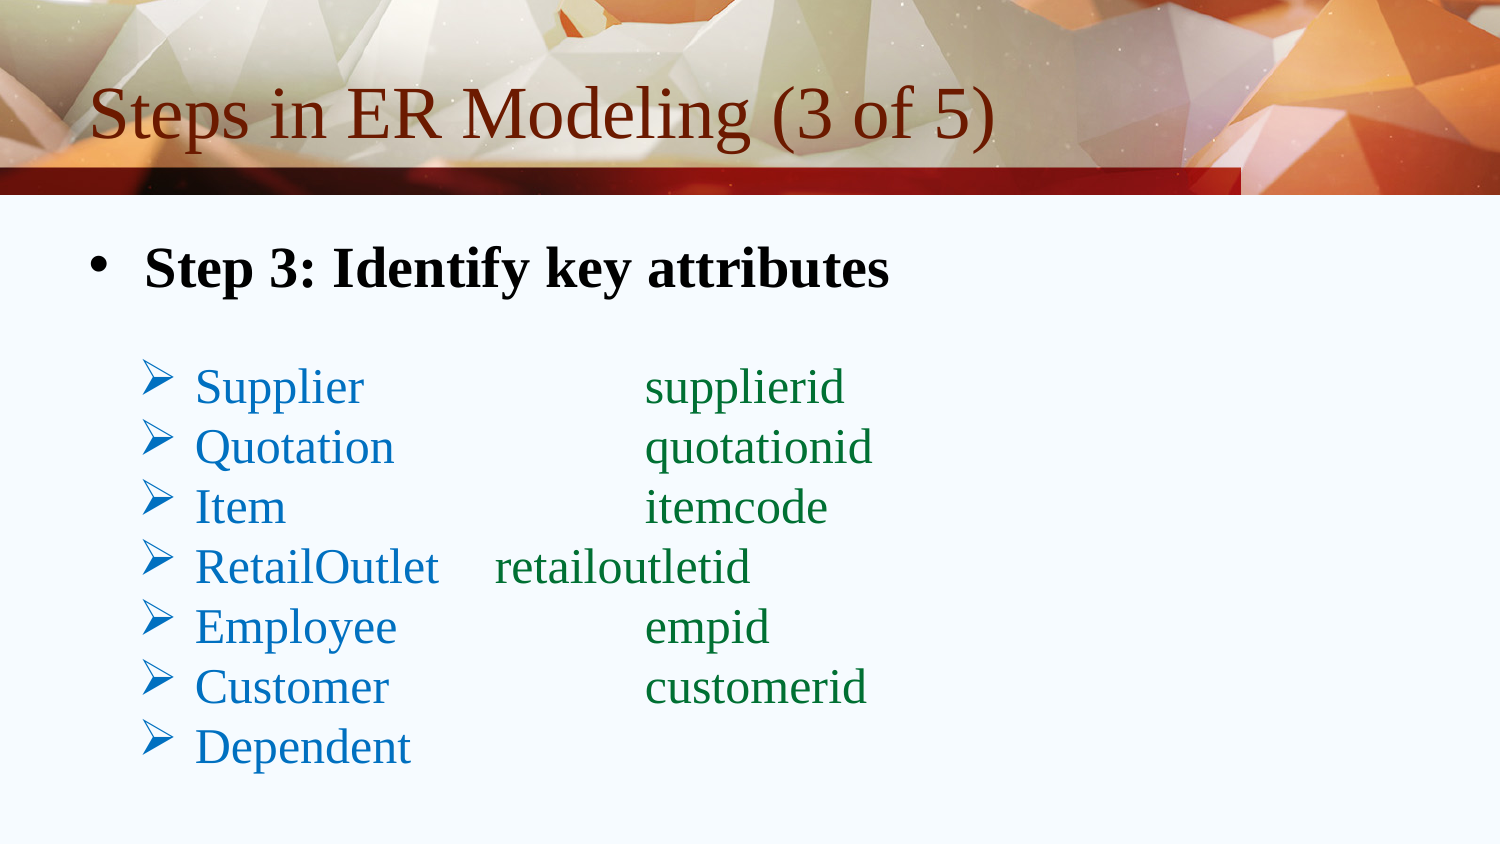

# Steps in ER Modeling (3 of 5)
Step 3: Identify key attributes

Supplier		supplierid
Quotation		quotationid
Item			itemcode
RetailOutlet	retailoutletid
Employee		empid
Customer		customerid
Dependent